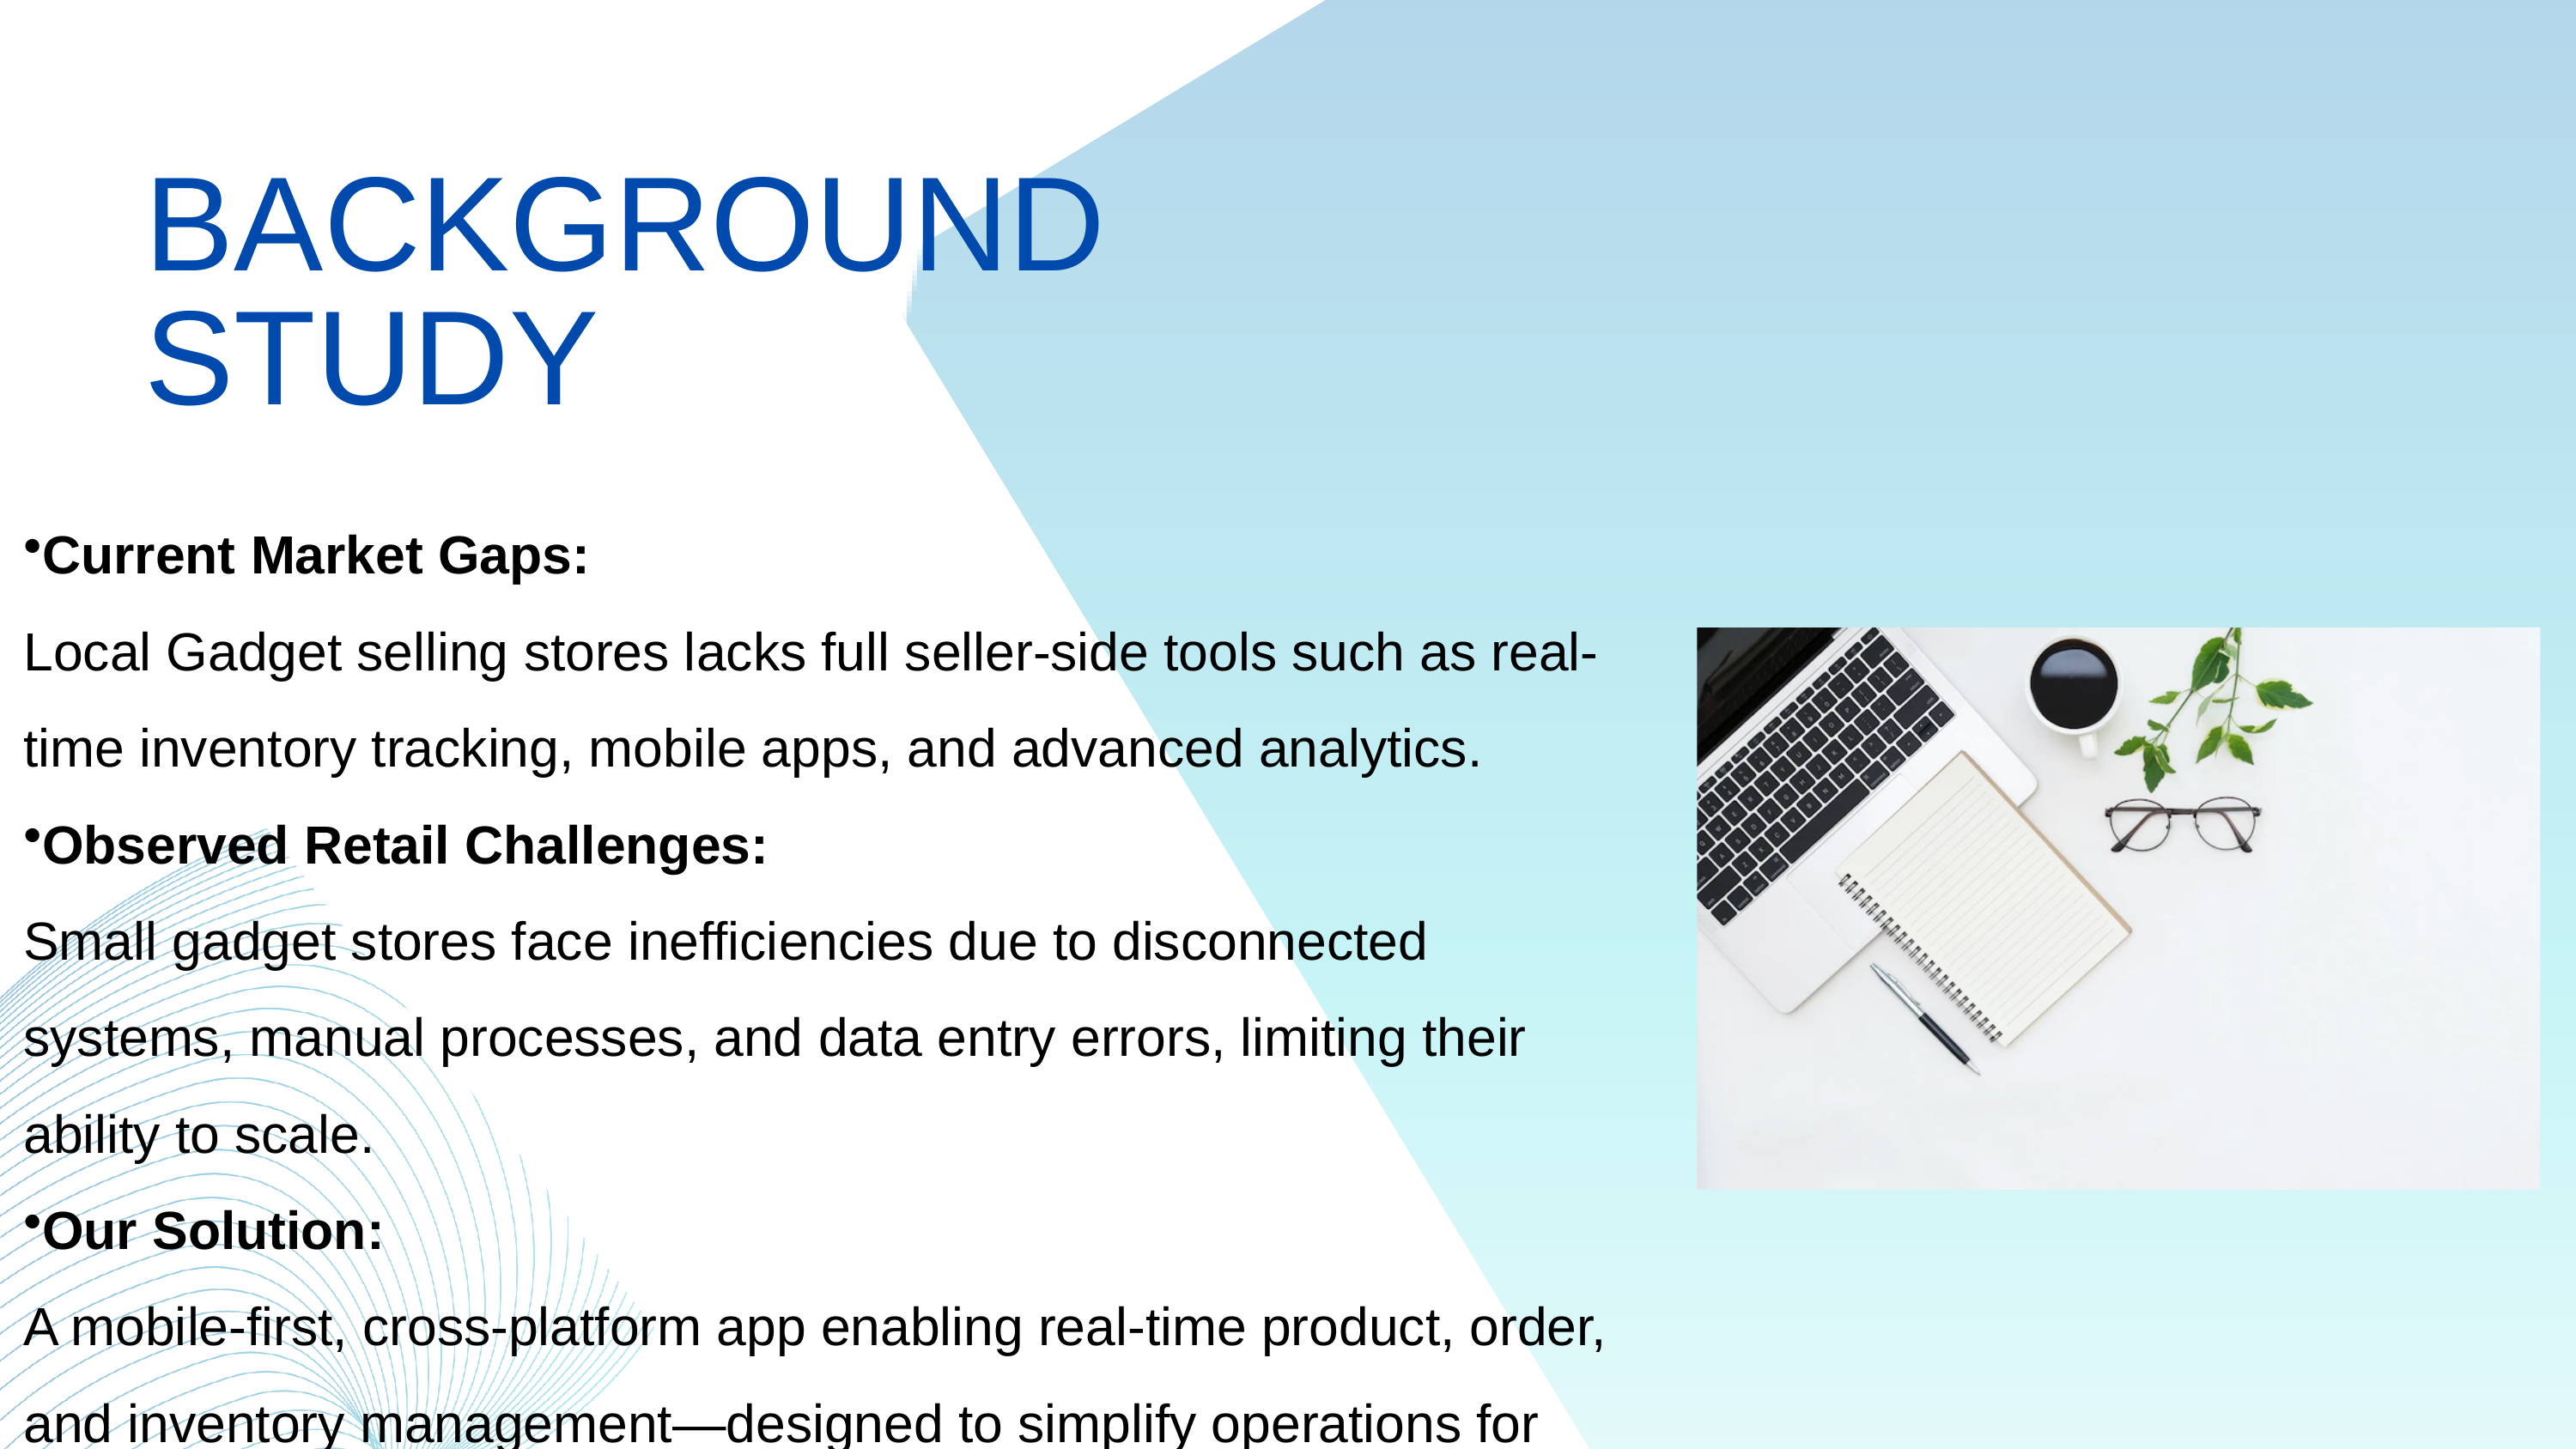

BACKGROUND STUDY

Current Market Gaps:
Local Gadget selling stores lacks full seller-side tools such as real-time inventory tracking, mobile apps, and advanced analytics.
Observed Retail Challenges:
Small gadget stores face inefficiencies due to disconnected systems, manual processes, and data entry errors, limiting their ability to scale.
Our Solution:
A mobile-first, cross-platform app enabling real-time product, order, and inventory management—designed to simplify operations for small to mid-sized electronics retailers.